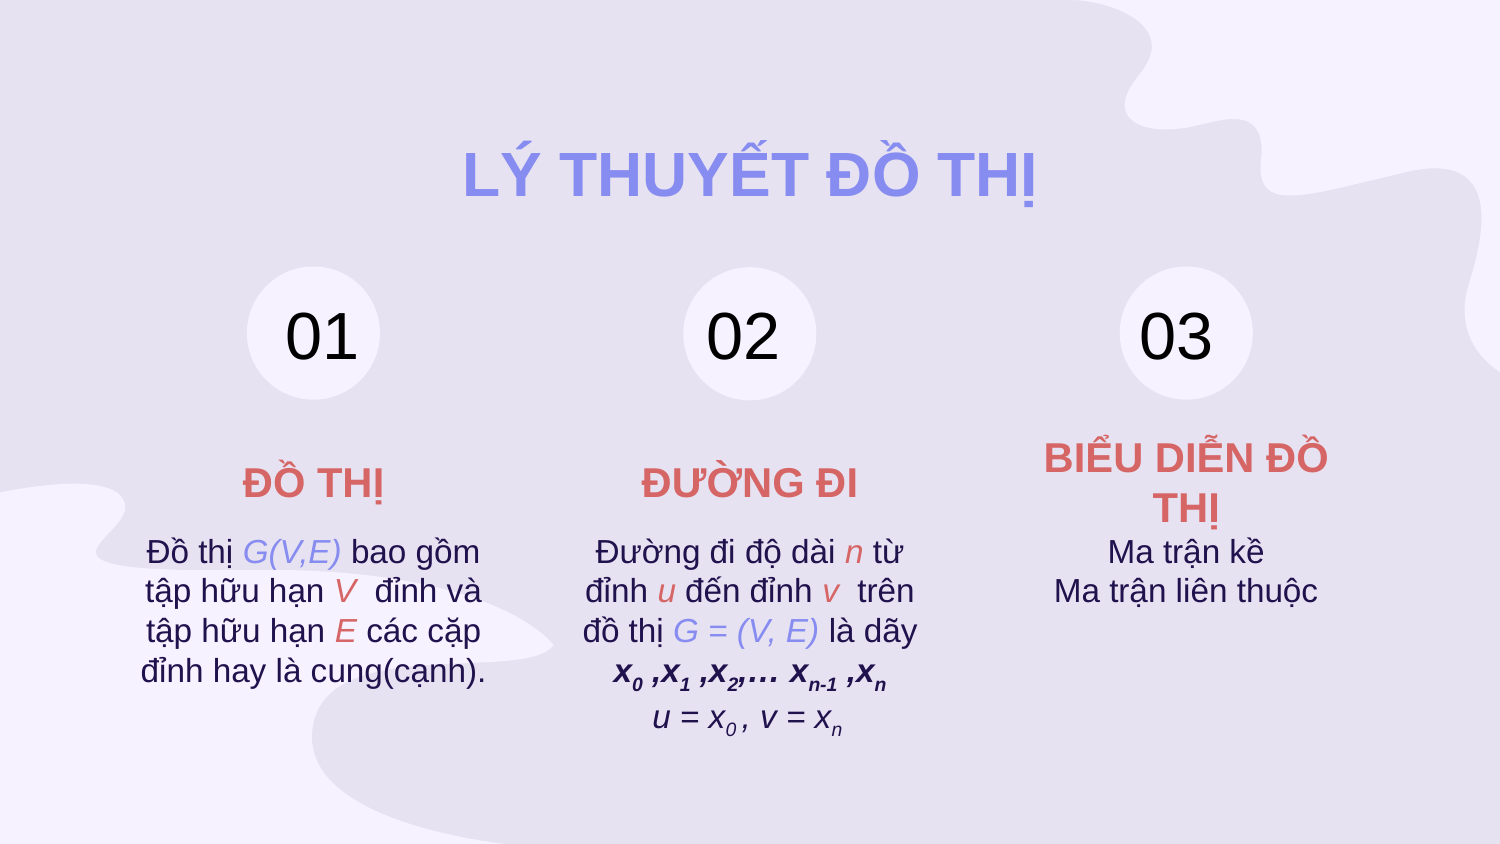

# LÝ THUYẾT ĐỒ THỊ

 01

03

02
ĐỒ THỊ
ĐƯỜNG ĐI
BIỂU DIỄN ĐỒ THỊ
Đồ thị G(V,E) bao gồm tập hữu hạn V  đỉnh và tập hữu hạn E các cặp đỉnh hay là cung(cạnh).
Đường đi độ dài n từ đỉnh u đến đỉnh v  trên đồ thị G = (V, E) là dãy
x0 ,x1 ,x2,… xn-1 ,xn
u = x0 , v = xn
Ma trận kề
Ma trận liên thuộc